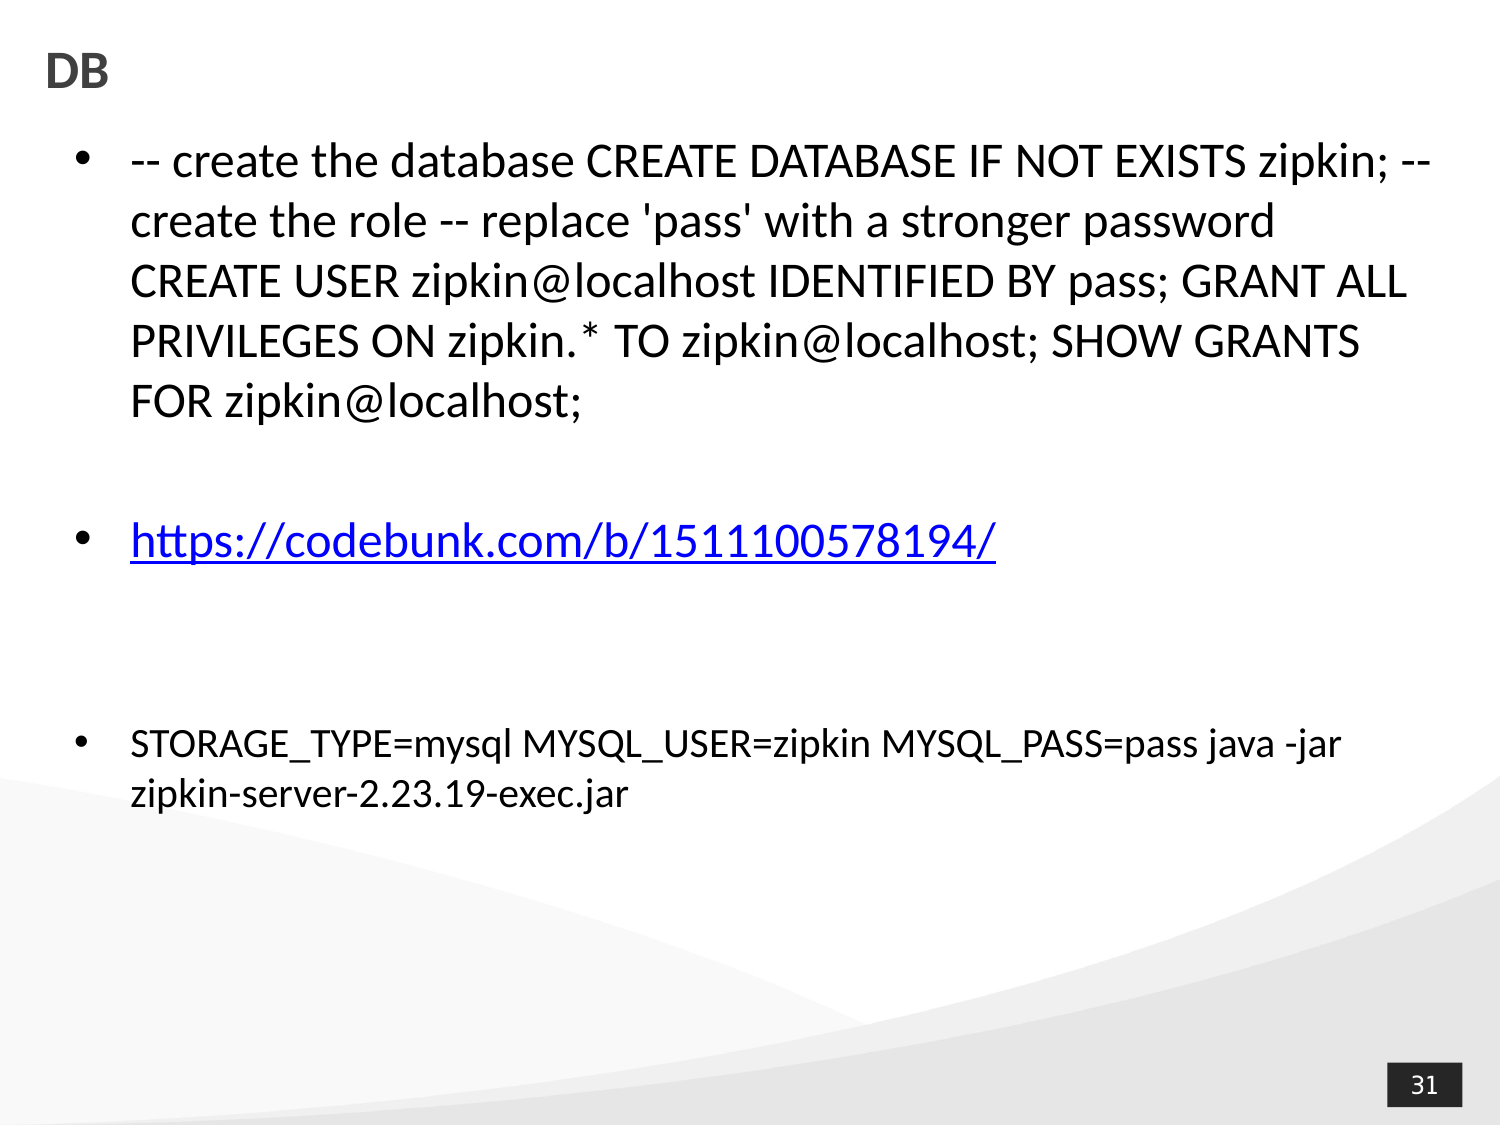

# DB
-- create the database CREATE DATABASE IF NOT EXISTS zipkin; -- create the role -- replace 'pass' with a stronger password CREATE USER zipkin@localhost IDENTIFIED BY pass; GRANT ALL PRIVILEGES ON zipkin.* TO zipkin@localhost; SHOW GRANTS FOR zipkin@localhost;

https://codebunk.com/b/1511100578194/

STORAGE_TYPE=mysql MYSQL_USER=zipkin MYSQL_PASS=pass java -jar zipkin-server-2.23.19-exec.jar